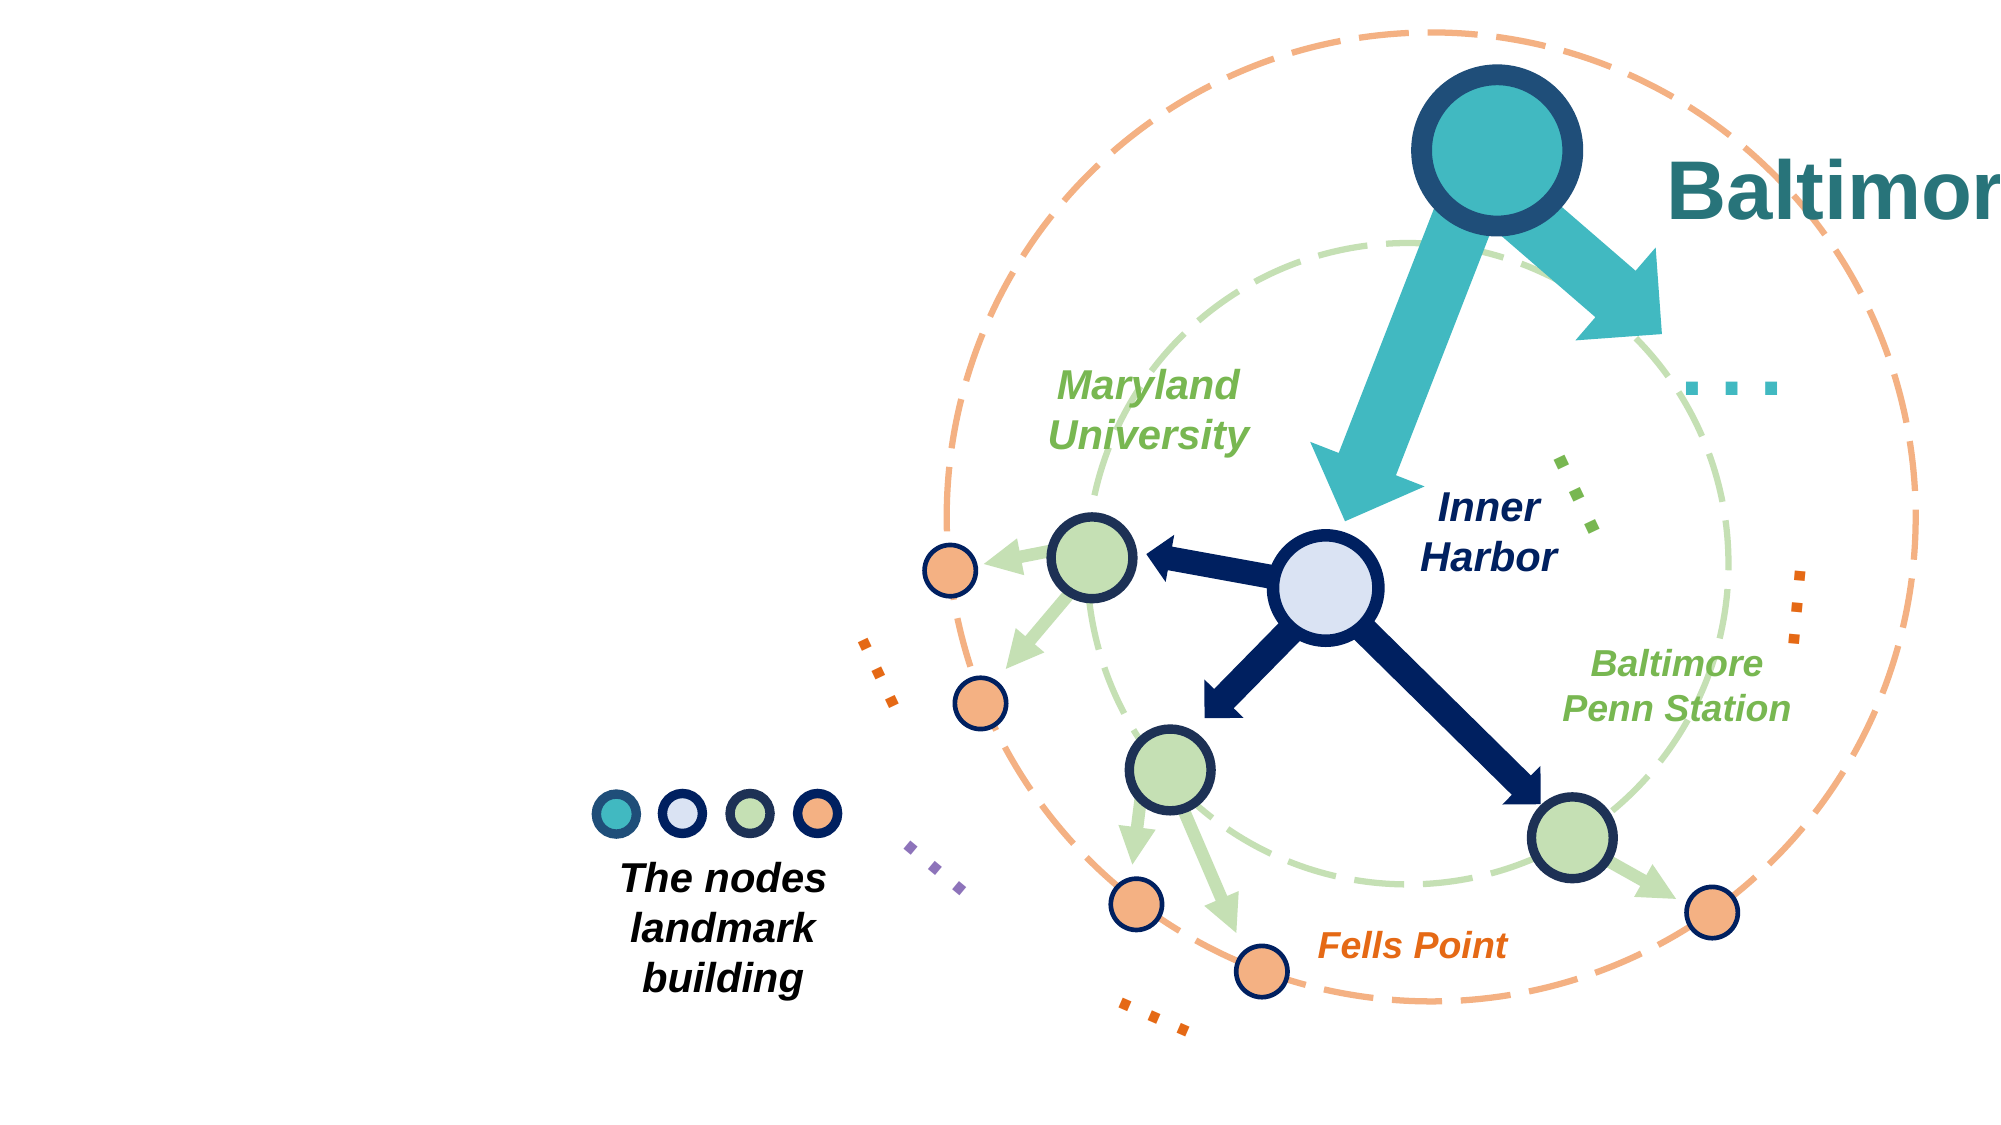

Maryland
University
…
Inner Harbor

…

…
Baltimore Penn Station

…

Fells Point
…

Baltimore

…

The nodes
landmark building